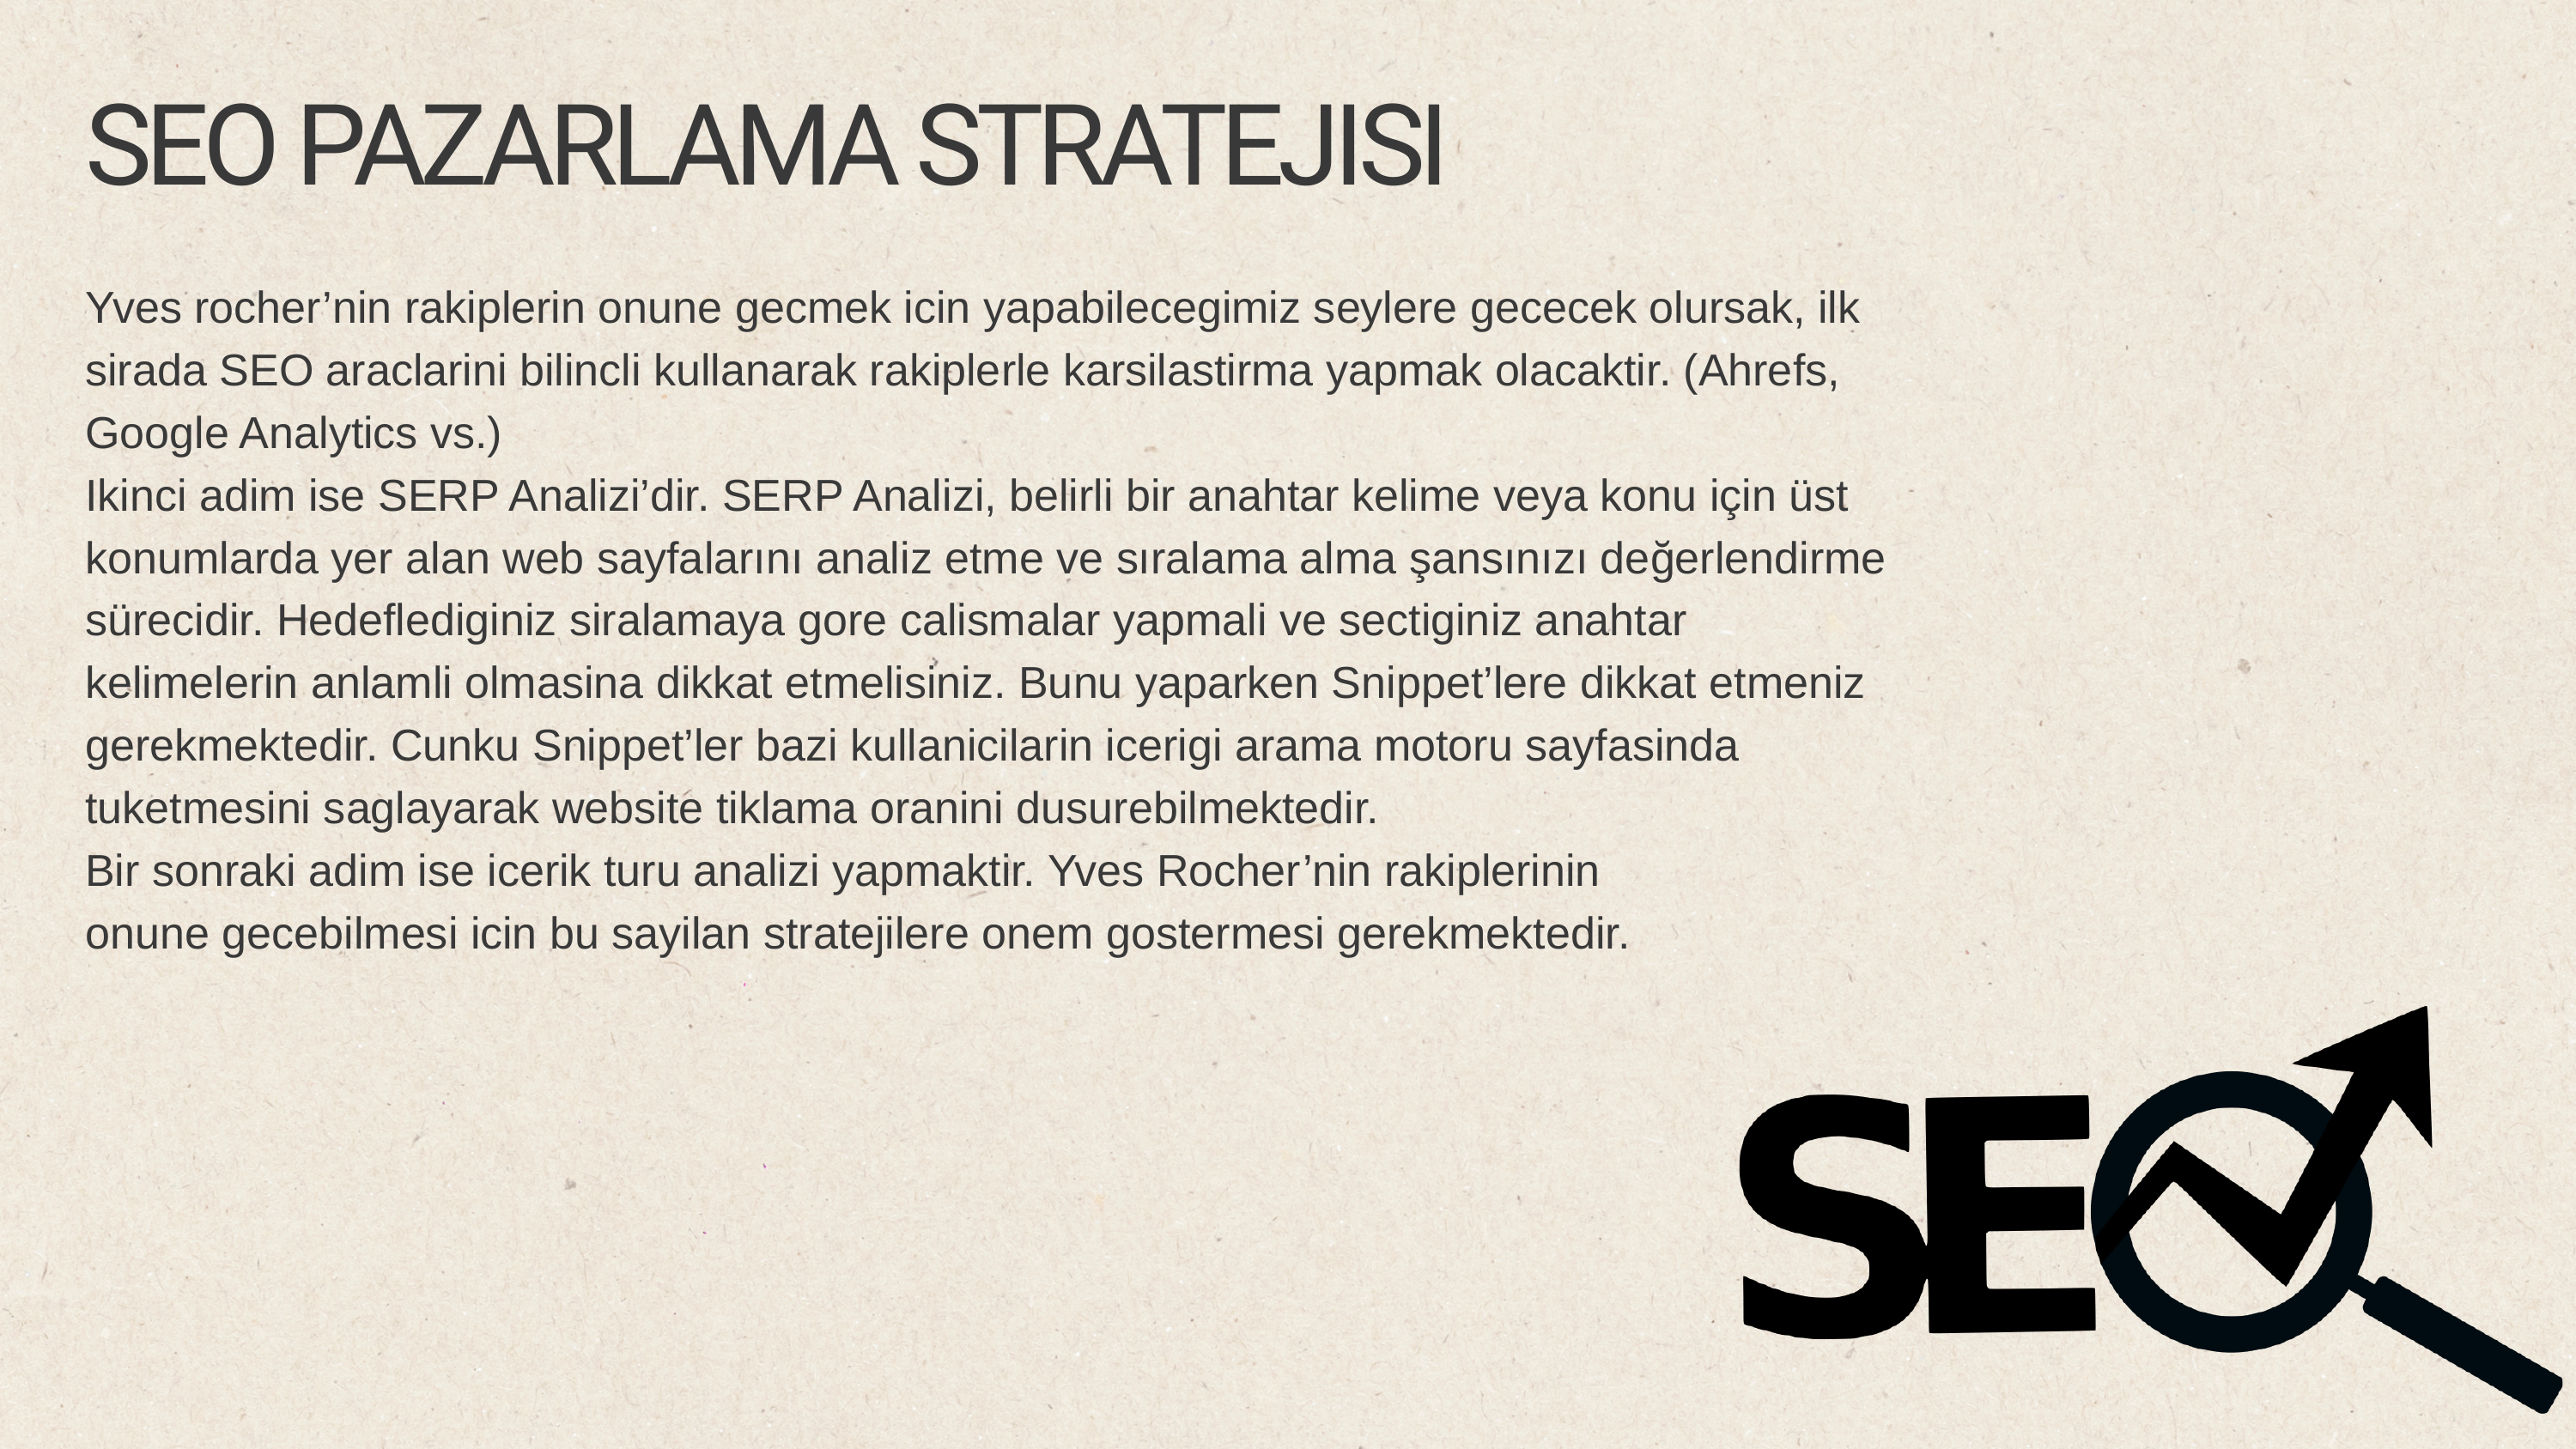

SEO PAZARLAMA STRATEJISI

Yves rocher’nin rakiplerin onune gecmek icin yapabilecegimiz seylere gececek olursak, ilk sirada SEO araclarini bilincli kullanarak rakiplerle karsilastirma yapmak olacaktir. (Ahrefs, Google Analytics vs.)
Ikinci adim ise SERP Analizi’dir. SERP Analizi, belirli bir anahtar kelime veya konu için üst konumlarda yer alan web sayfalarını analiz etme ve sıralama alma şansınızı değerlendirme sürecidir. Hedeflediginiz siralamaya gore calismalar yapmali ve sectiginiz anahtar kelimelerin anlamli olmasina dikkat etmelisiniz. Bunu yaparken Snippet’lere dikkat etmeniz gerekmektedir. Cunku Snippet’ler bazi kullanicilarin icerigi arama motoru sayfasinda tuketmesini saglayarak website tiklama oranini dusurebilmektedir.
Bir sonraki adim ise icerik turu analizi yapmaktir. Yves Rocher’nin rakiplerinin
onune gecebilmesi icin bu sayilan stratejilere onem gostermesi gerekmektedir.